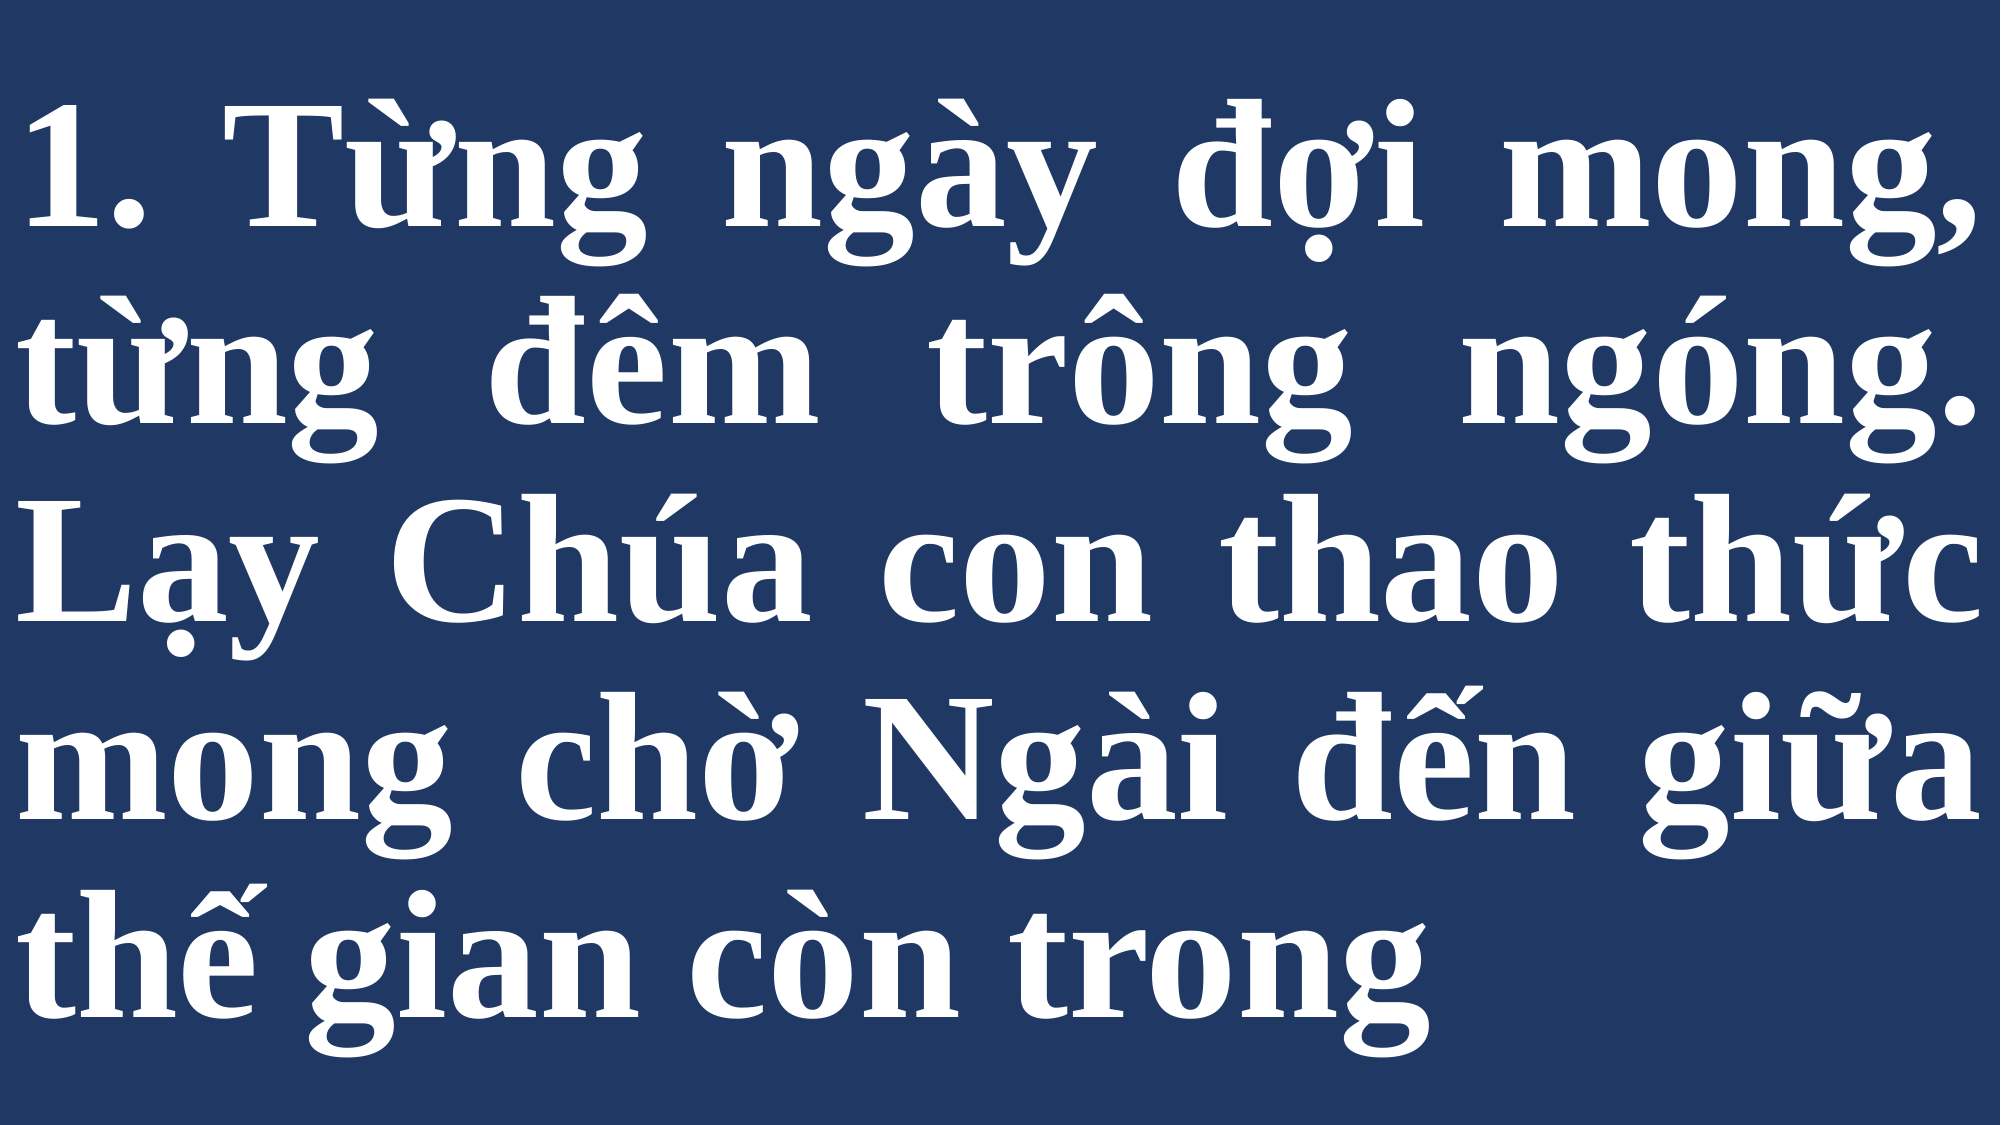

# 1. Từng ngày đợi mong, từng đêm trông ngóng. Lạy Chúa con thao thức mong chờ Ngài đến giữa thế gian còn trong